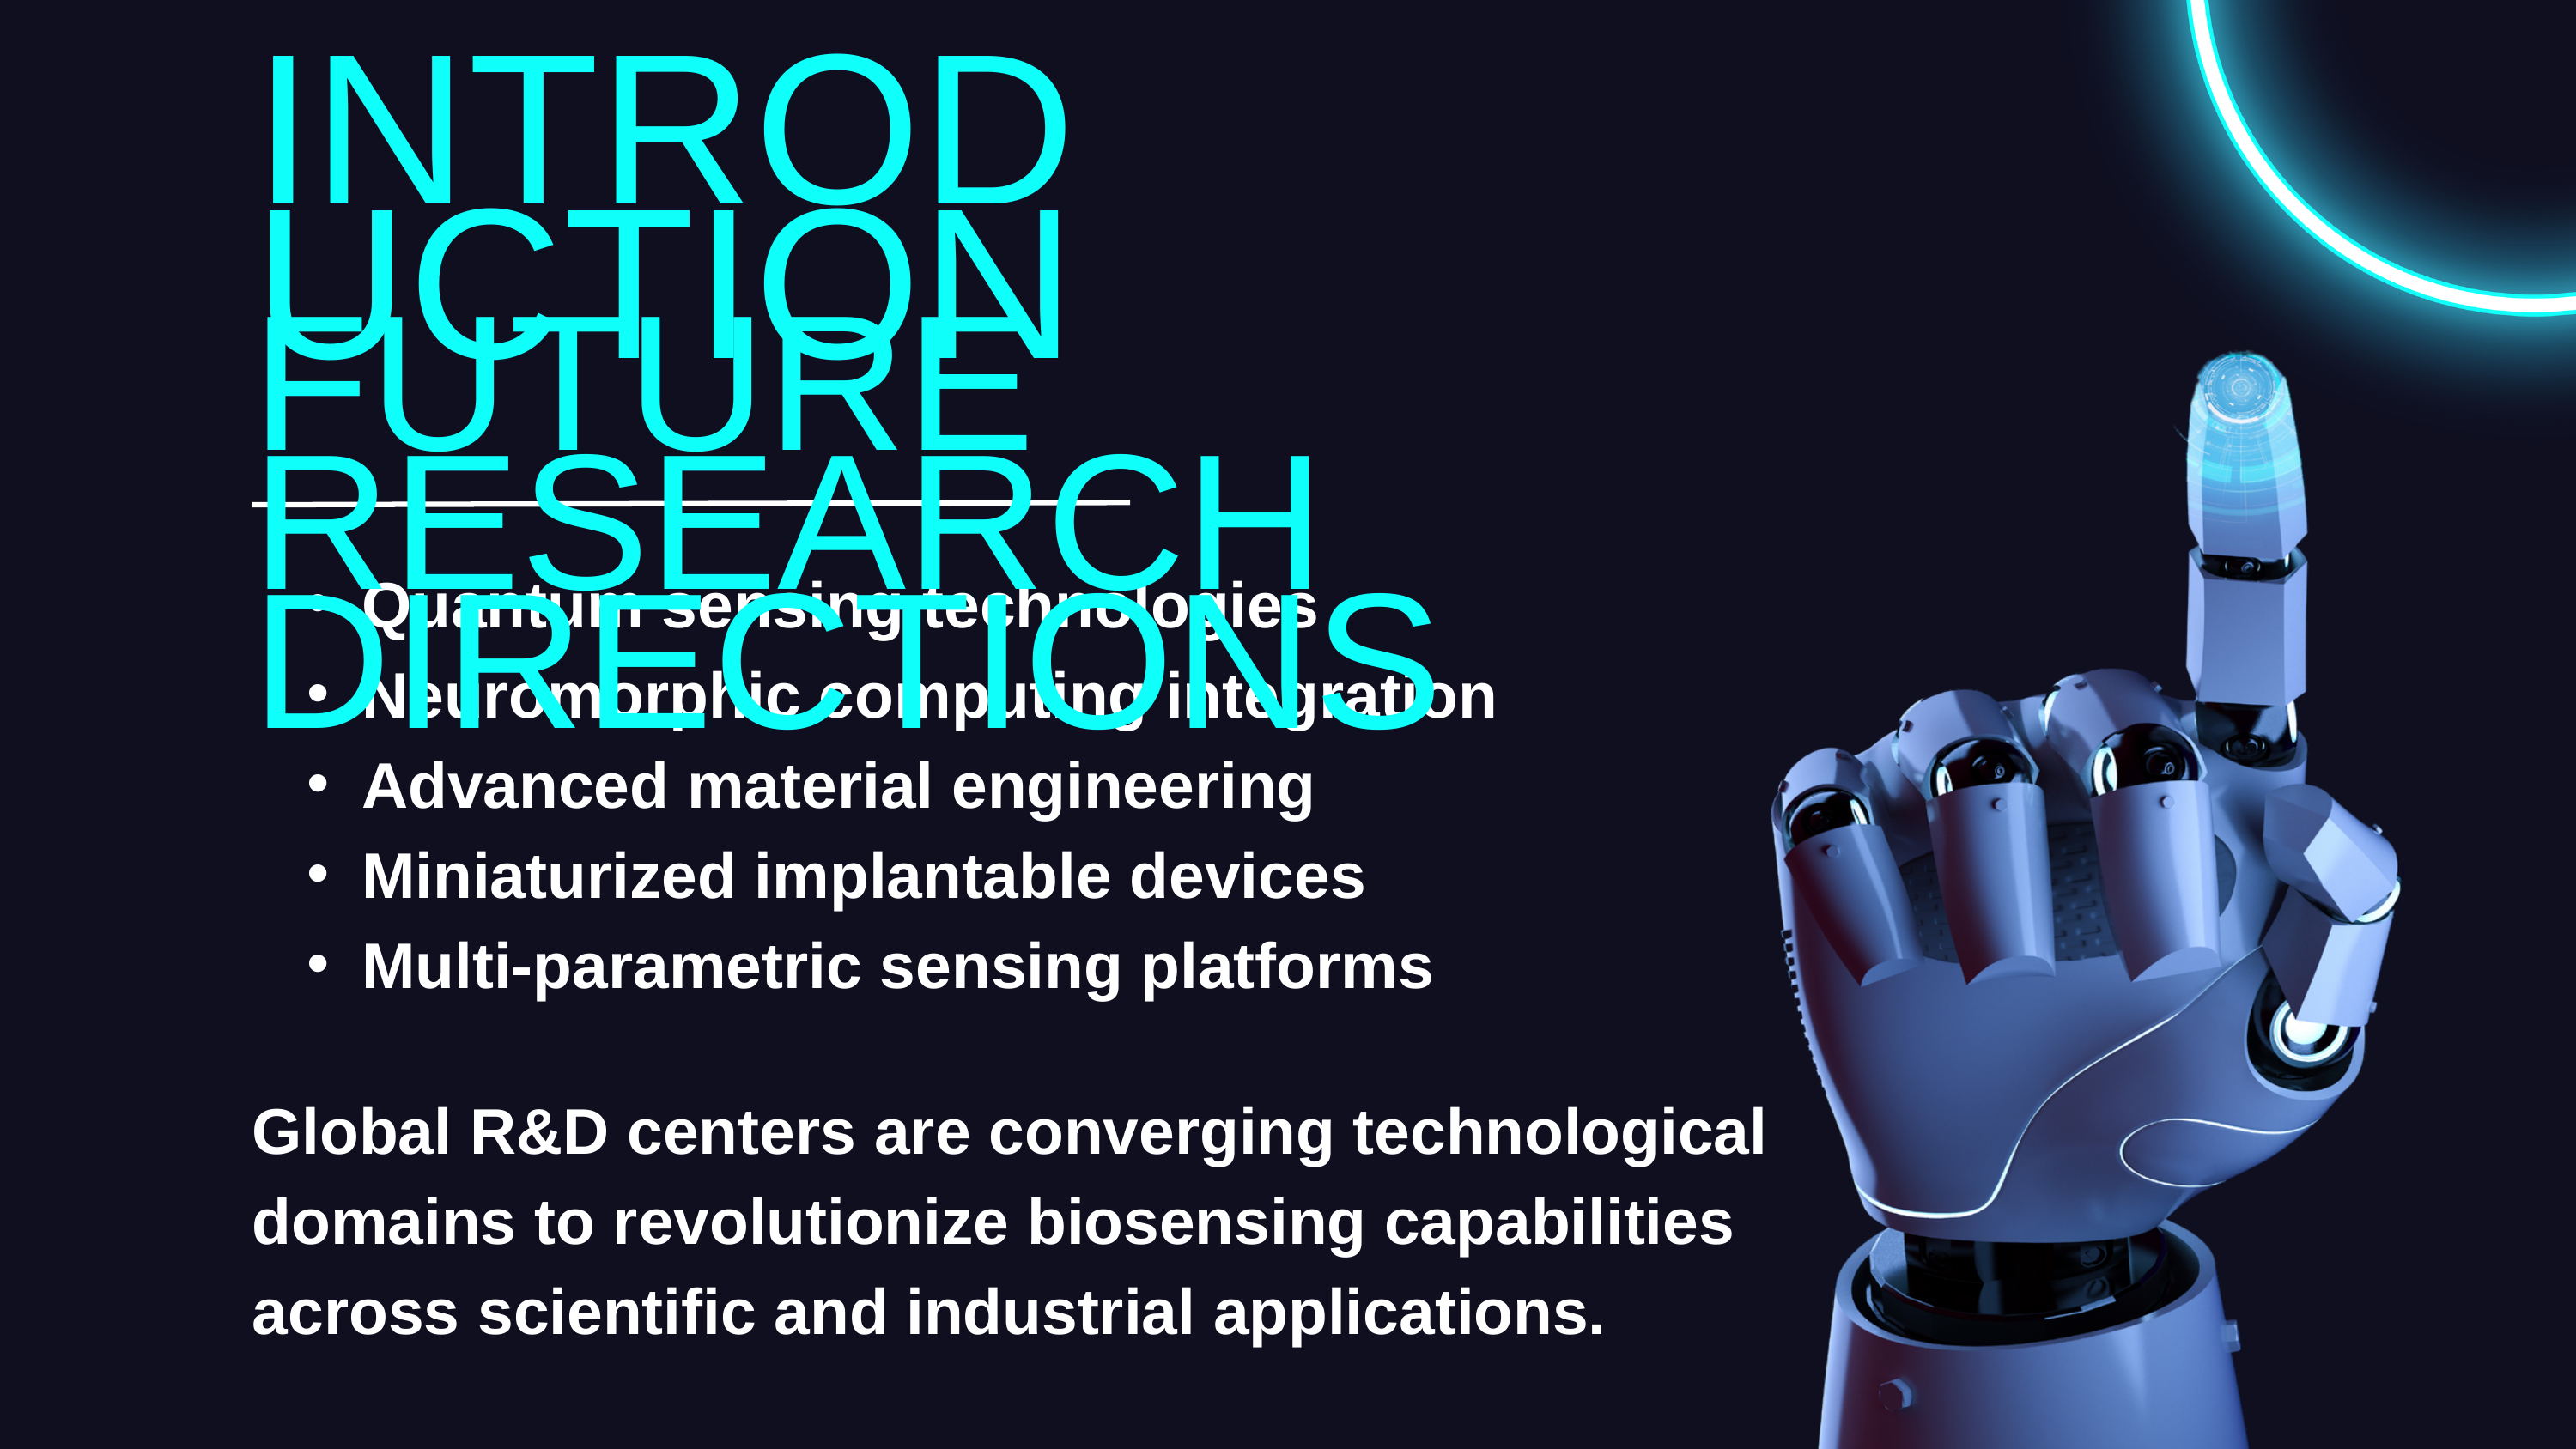

INTRODUCTION
FUTURE RESEARCH DIRECTIONS

Quantum sensing technologies
Neuromorphic computing integration
Advanced material engineering
Miniaturized implantable devices
Multi-parametric sensing platforms

Global R&D centers are converging technological domains to revolutionize biosensing capabilities across scientific and industrial applications.